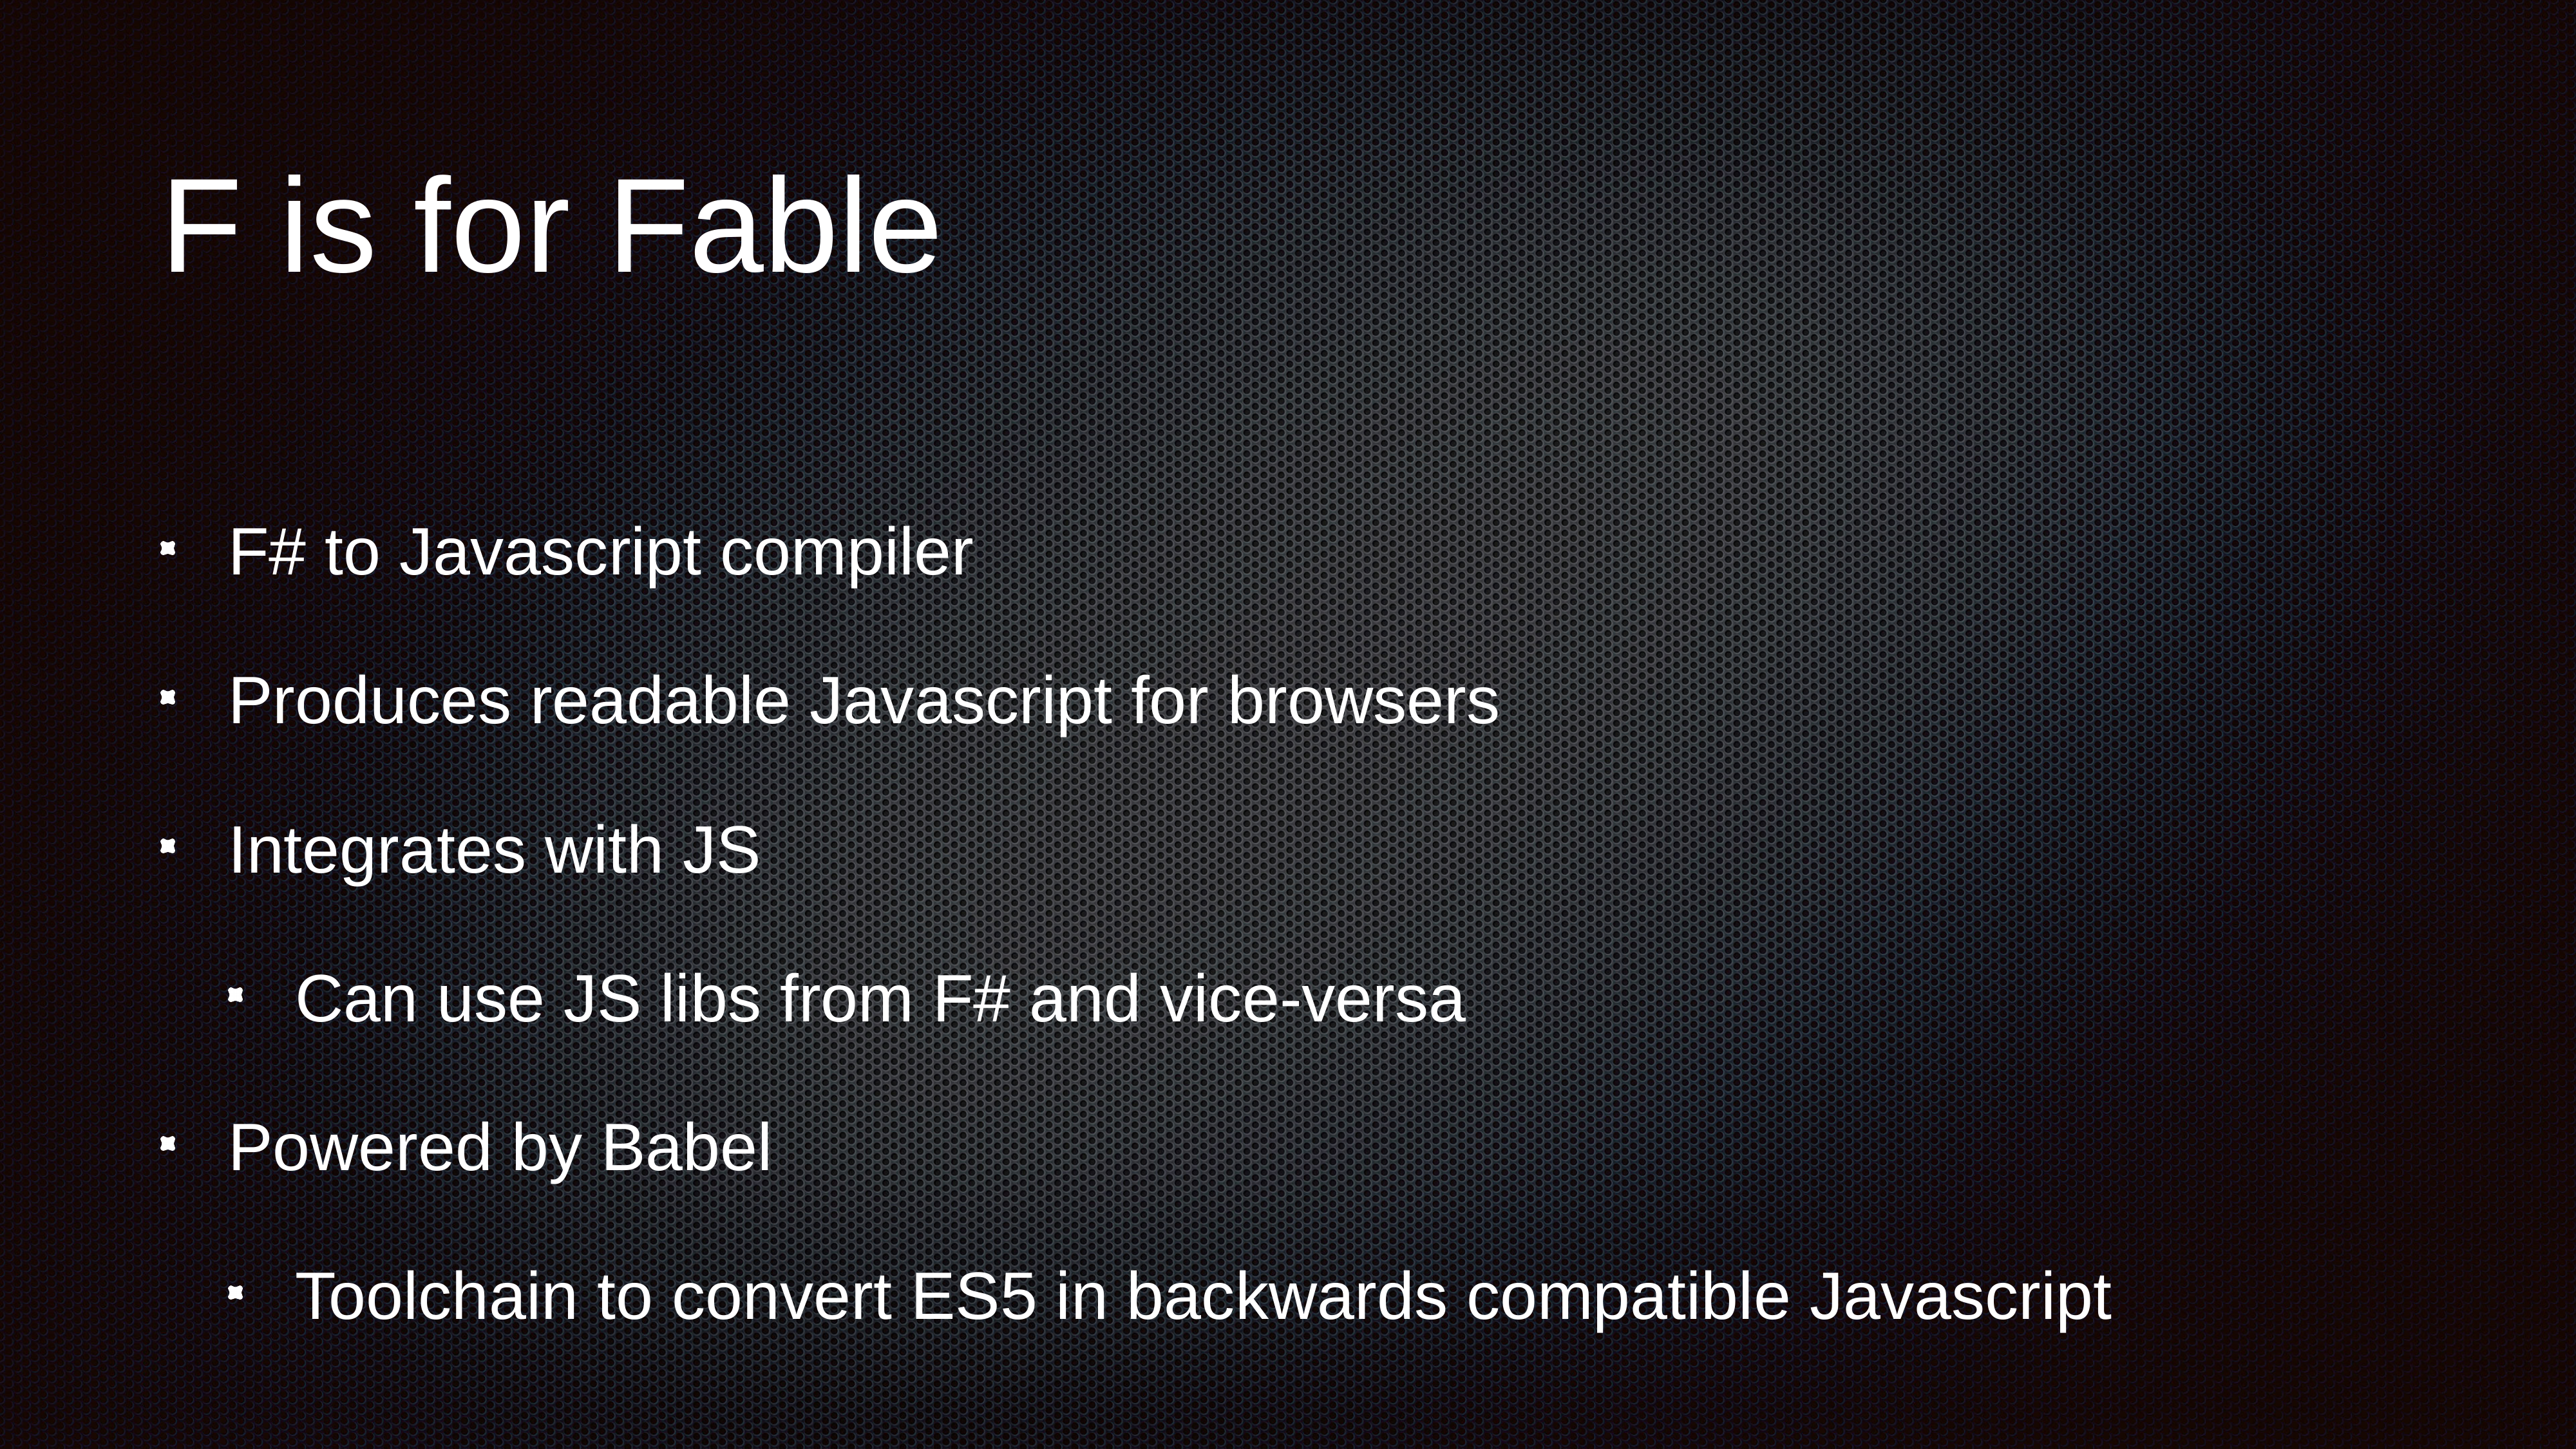

# F is for Fable
F# to Javascript compiler
Produces readable Javascript for browsers
Integrates with JS
Can use JS libs from F# and vice-versa
Powered by Babel
Toolchain to convert ES5 in backwards compatible Javascript